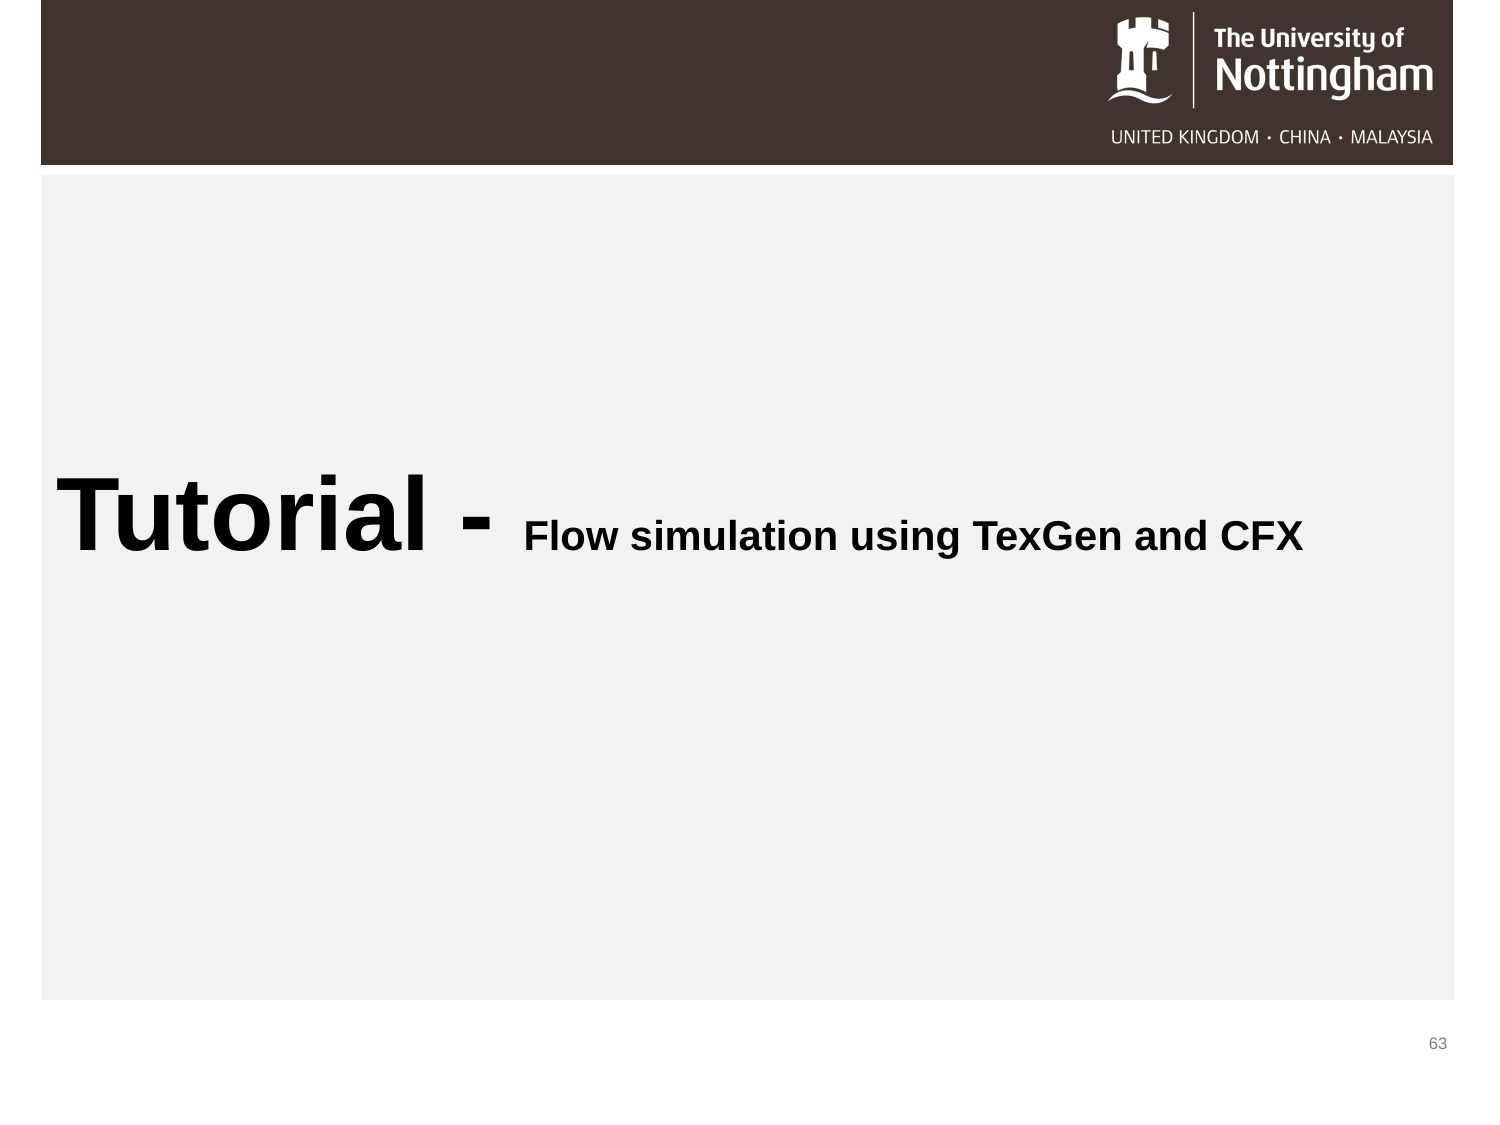

# Tutorial - Flow simulation using TexGen and CFX
63
1